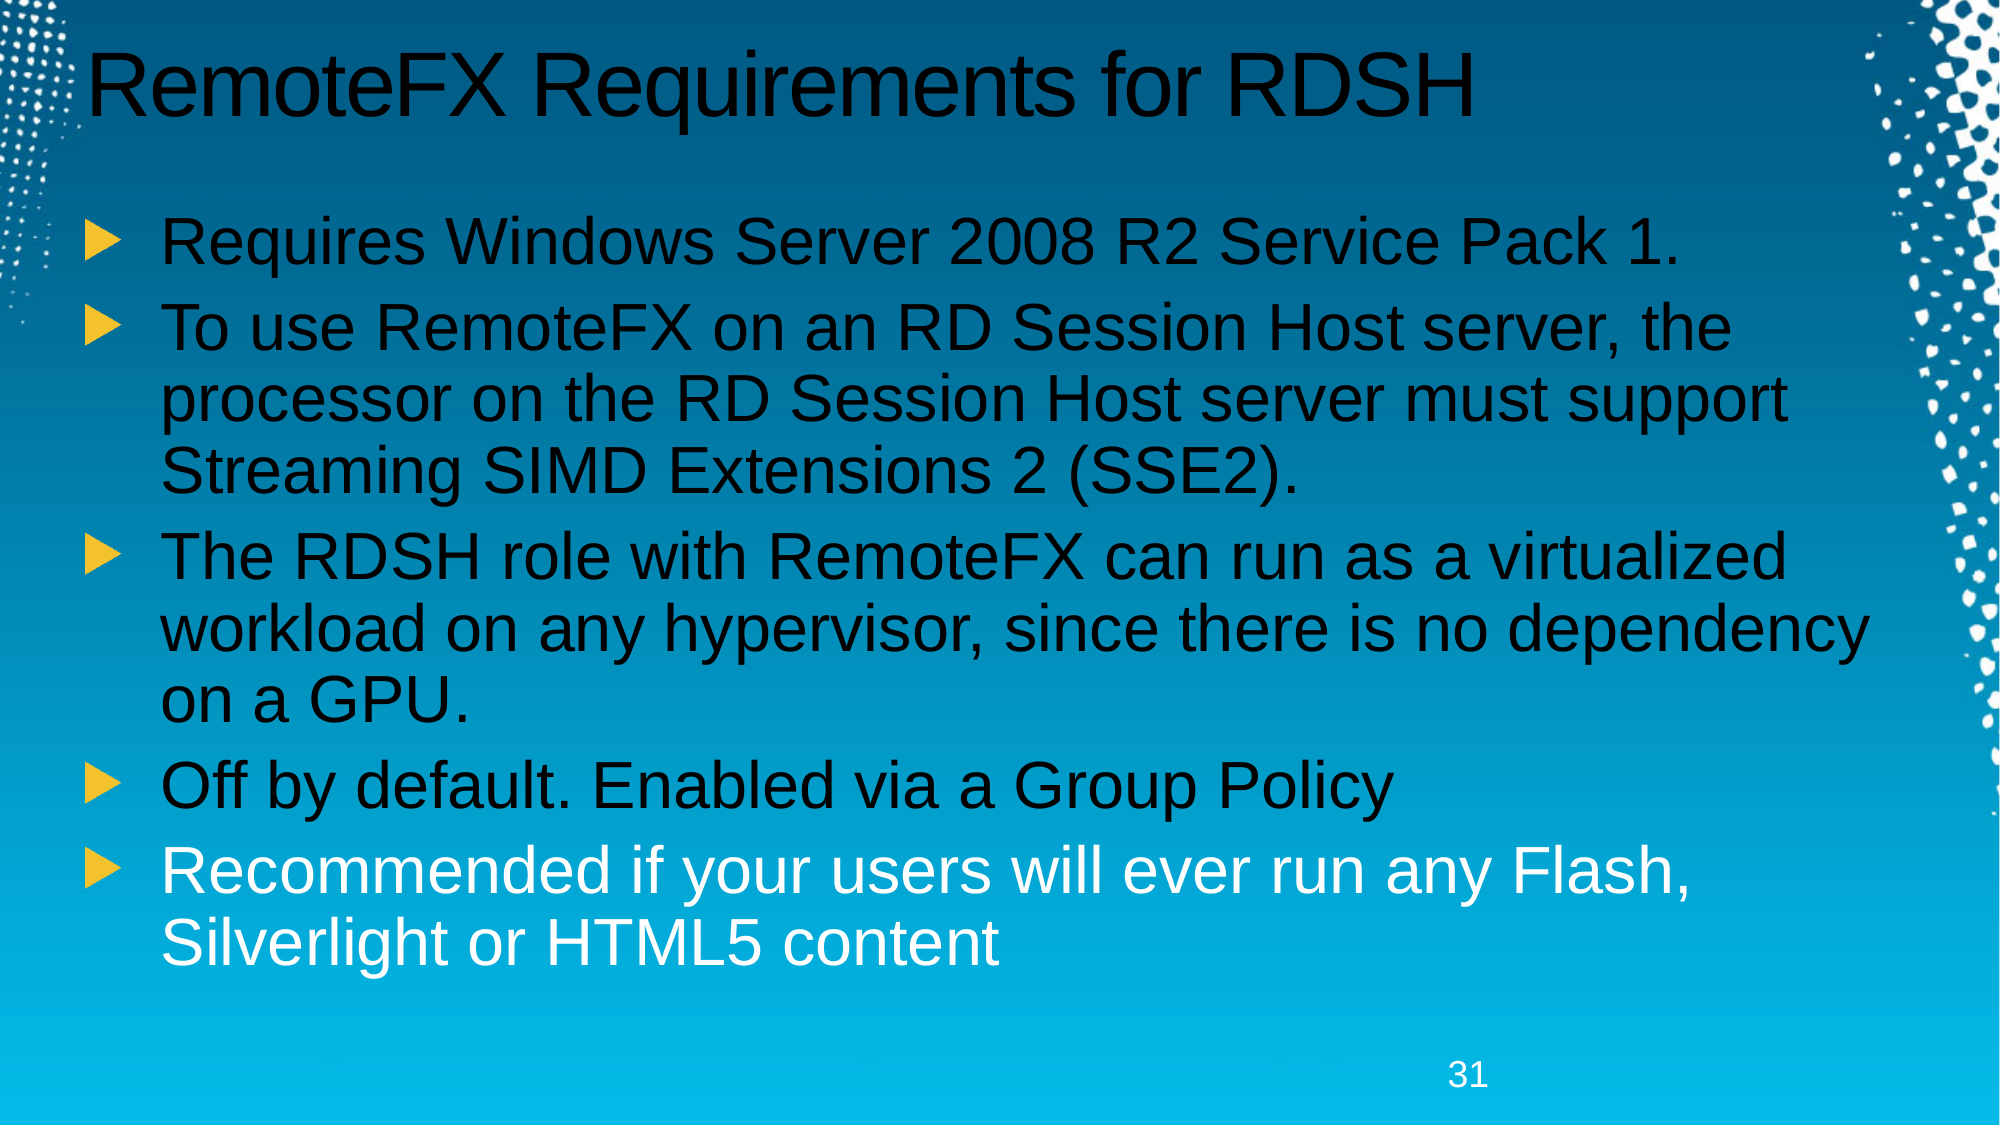

# RemoteFX Requirements for RDSH
Requires Windows Server 2008 R2 Service Pack 1.
To use RemoteFX on an RD Session Host server, the processor on the RD Session Host server must support Streaming SIMD Extensions 2 (SSE2).
The RDSH role with RemoteFX can run as a virtualized workload on any hypervisor, since there is no dependency on a GPU.
Off by default. Enabled via a Group Policy
Recommended if your users will ever run any Flash, Silverlight or HTML5 content
31